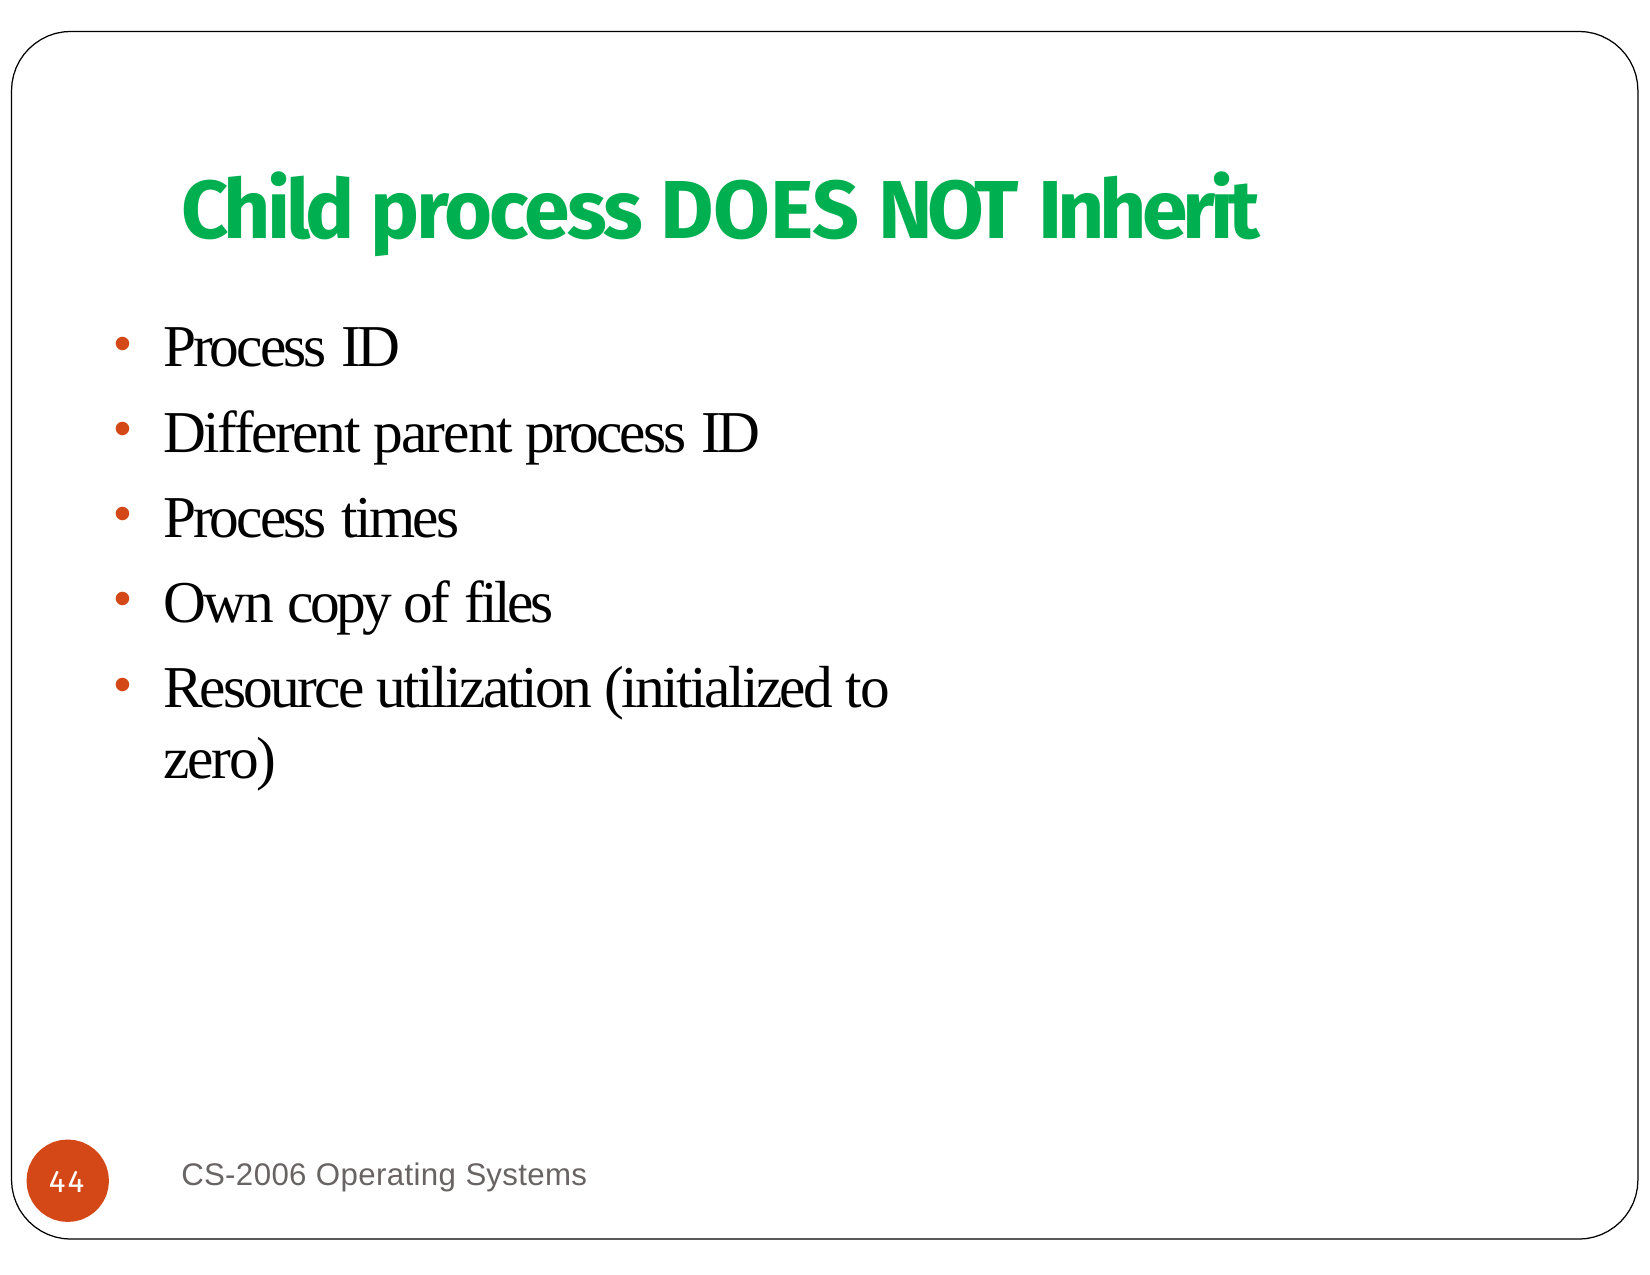

# Child process DOES NOT Inherit
Process ID
Different parent process ID
Process times
Own copy of files
Resource utilization (initialized to zero)

CS-2006 Operating Systems
44